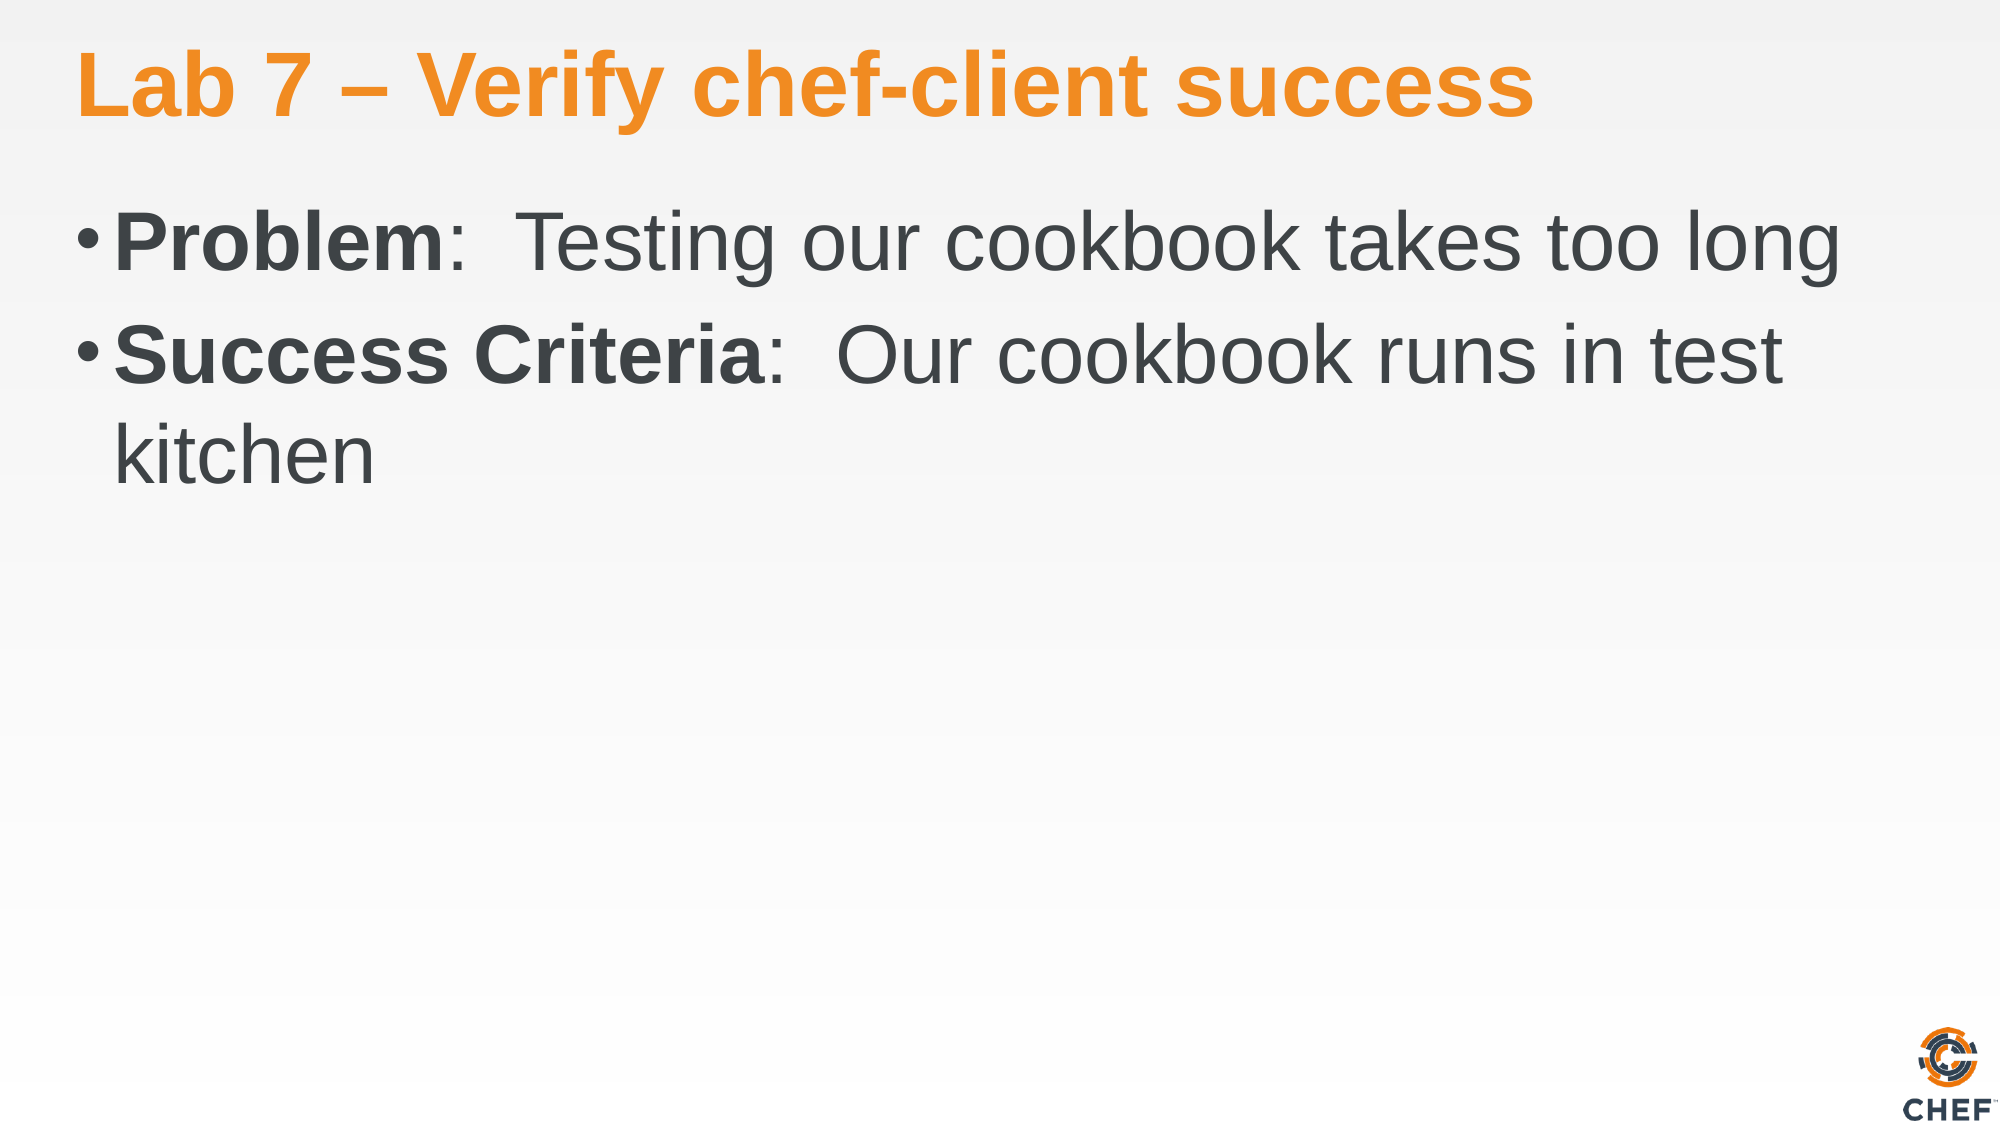

# Lab 7 – Verify chef-client success
Problem:  Testing our cookbook takes too long
Success Criteria:  Our cookbook runs in test kitchen